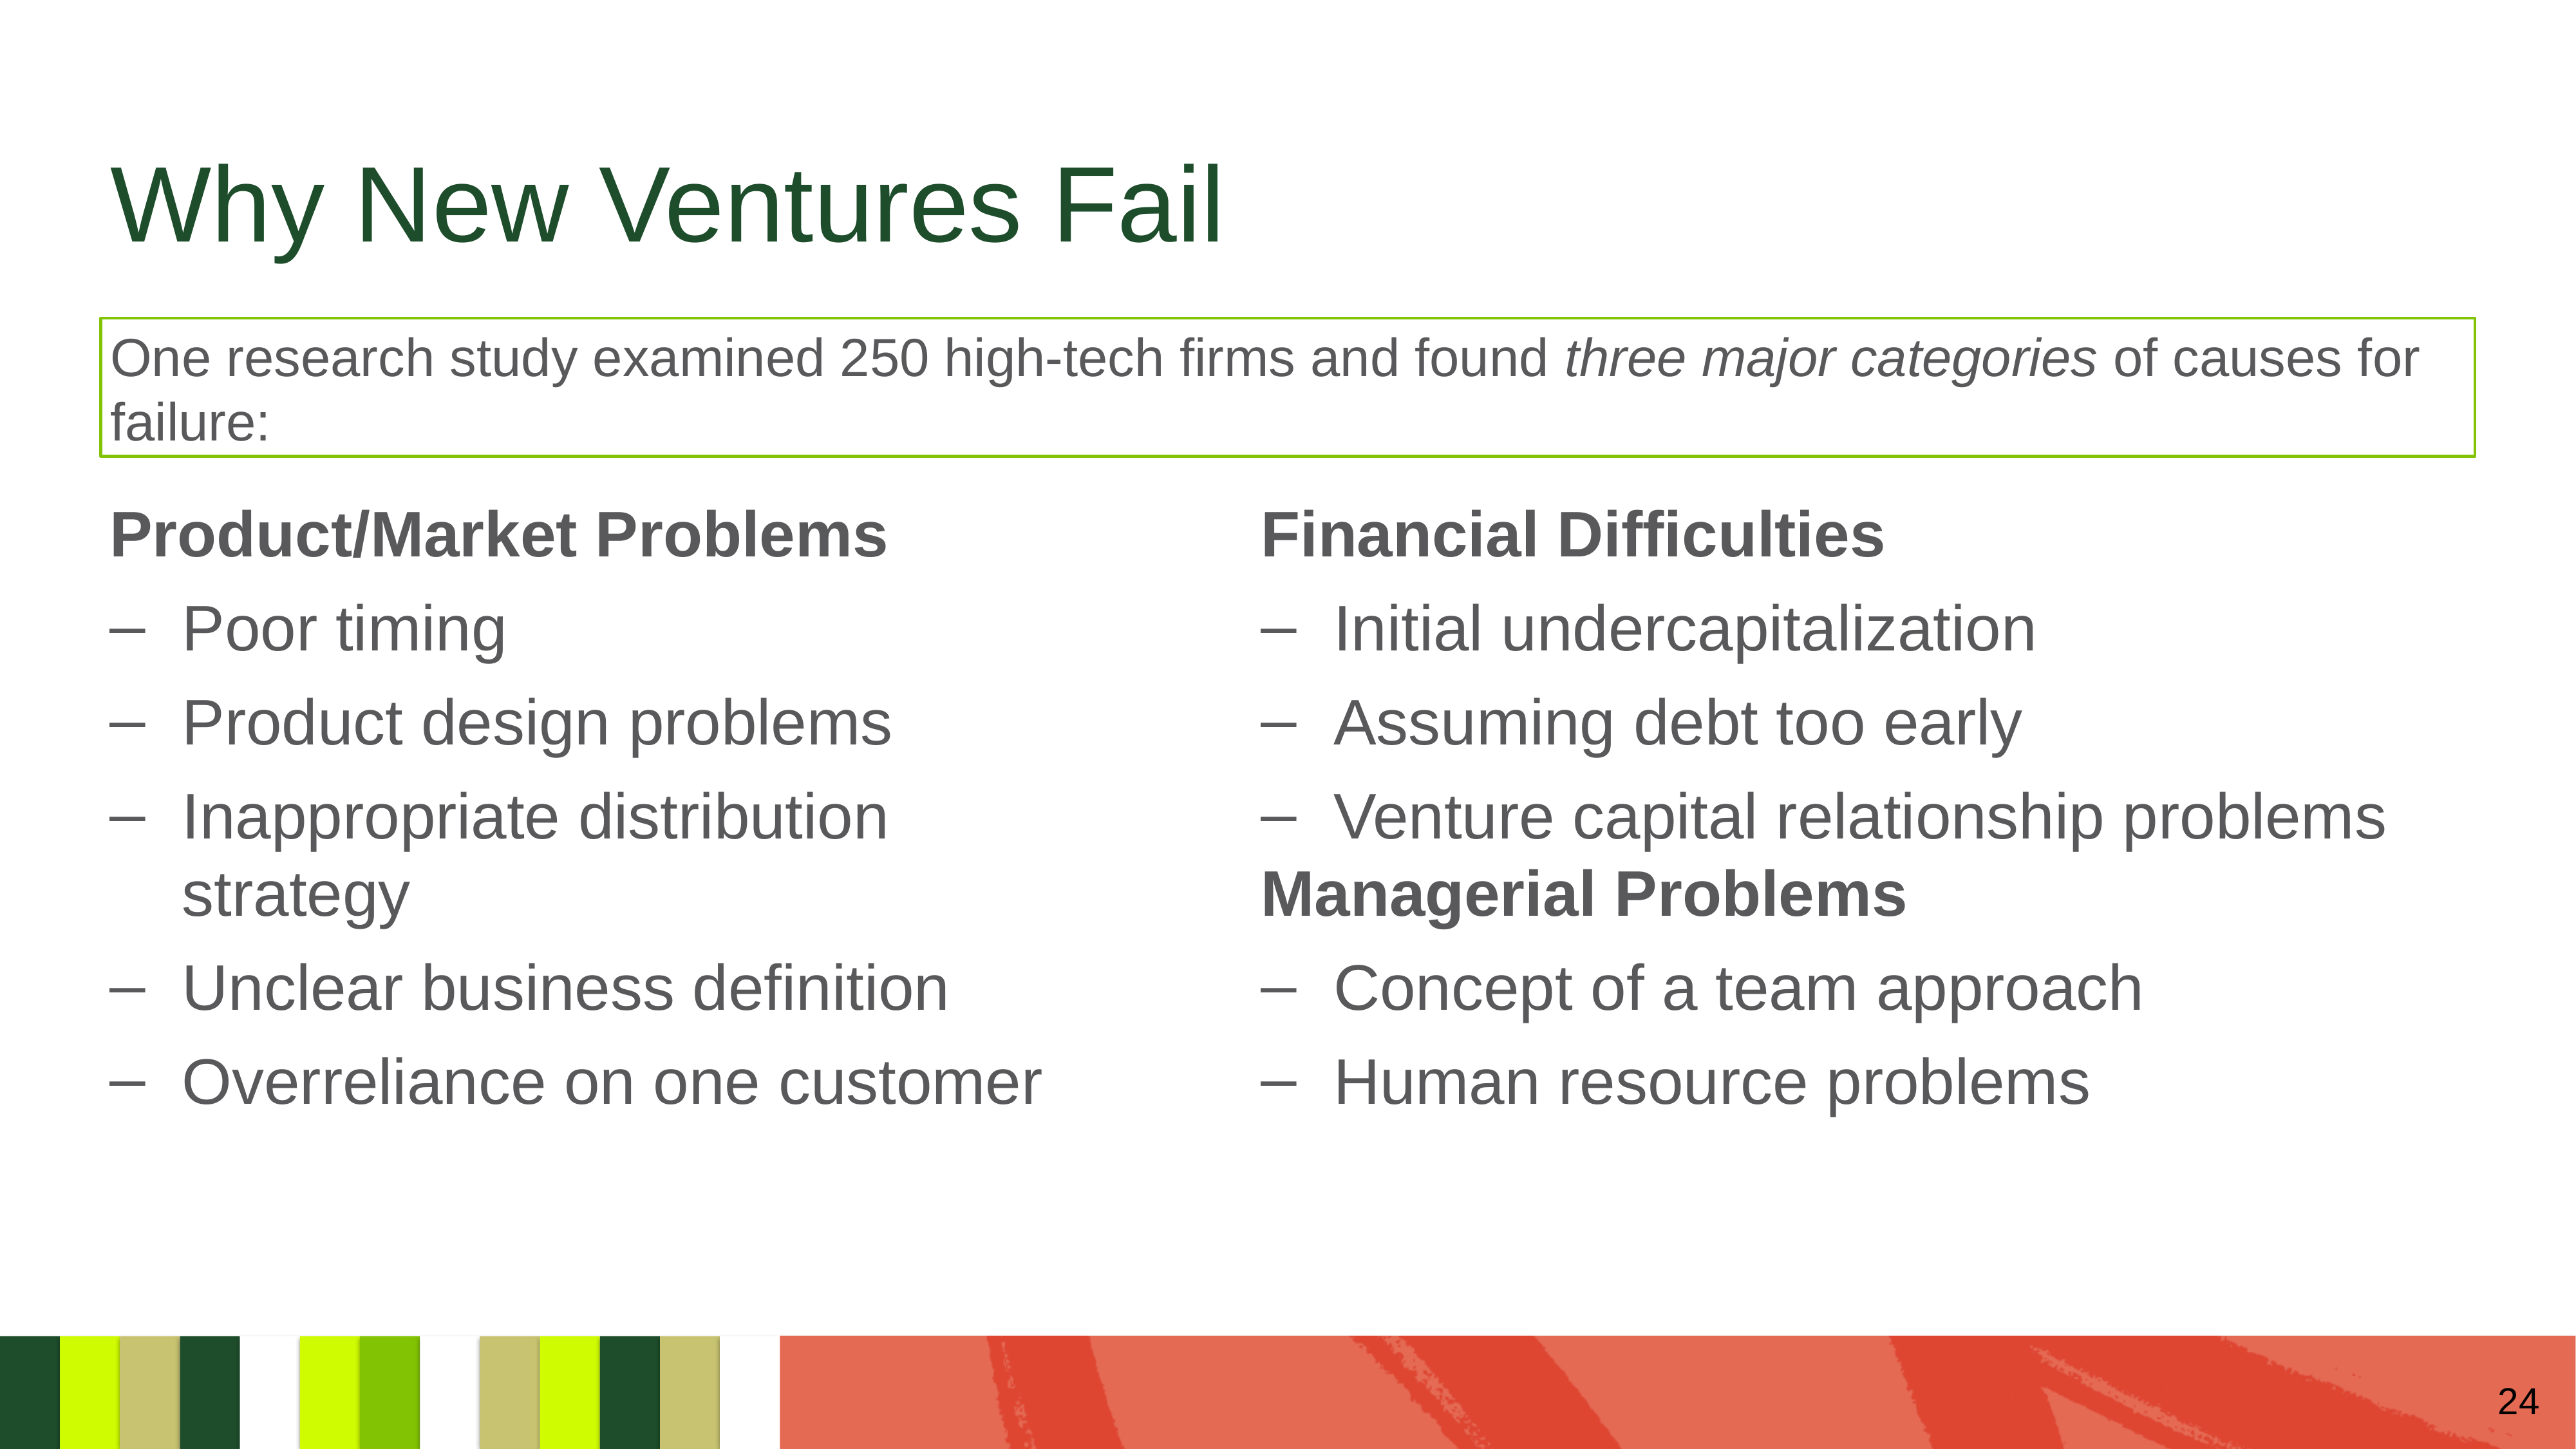

# Why New Ventures Fail
One research study examined 250 high-tech firms and found three major categories of causes for failure:
Product/Market Problems
Poor timing
Product design problems
Inappropriate distribution strategy
Unclear business definition
Overreliance on one customer
Financial Difficulties
Initial undercapitalization
Assuming debt too early
Venture capital relationship problems
Managerial Problems
Concept of a team approach
Human resource problems
24